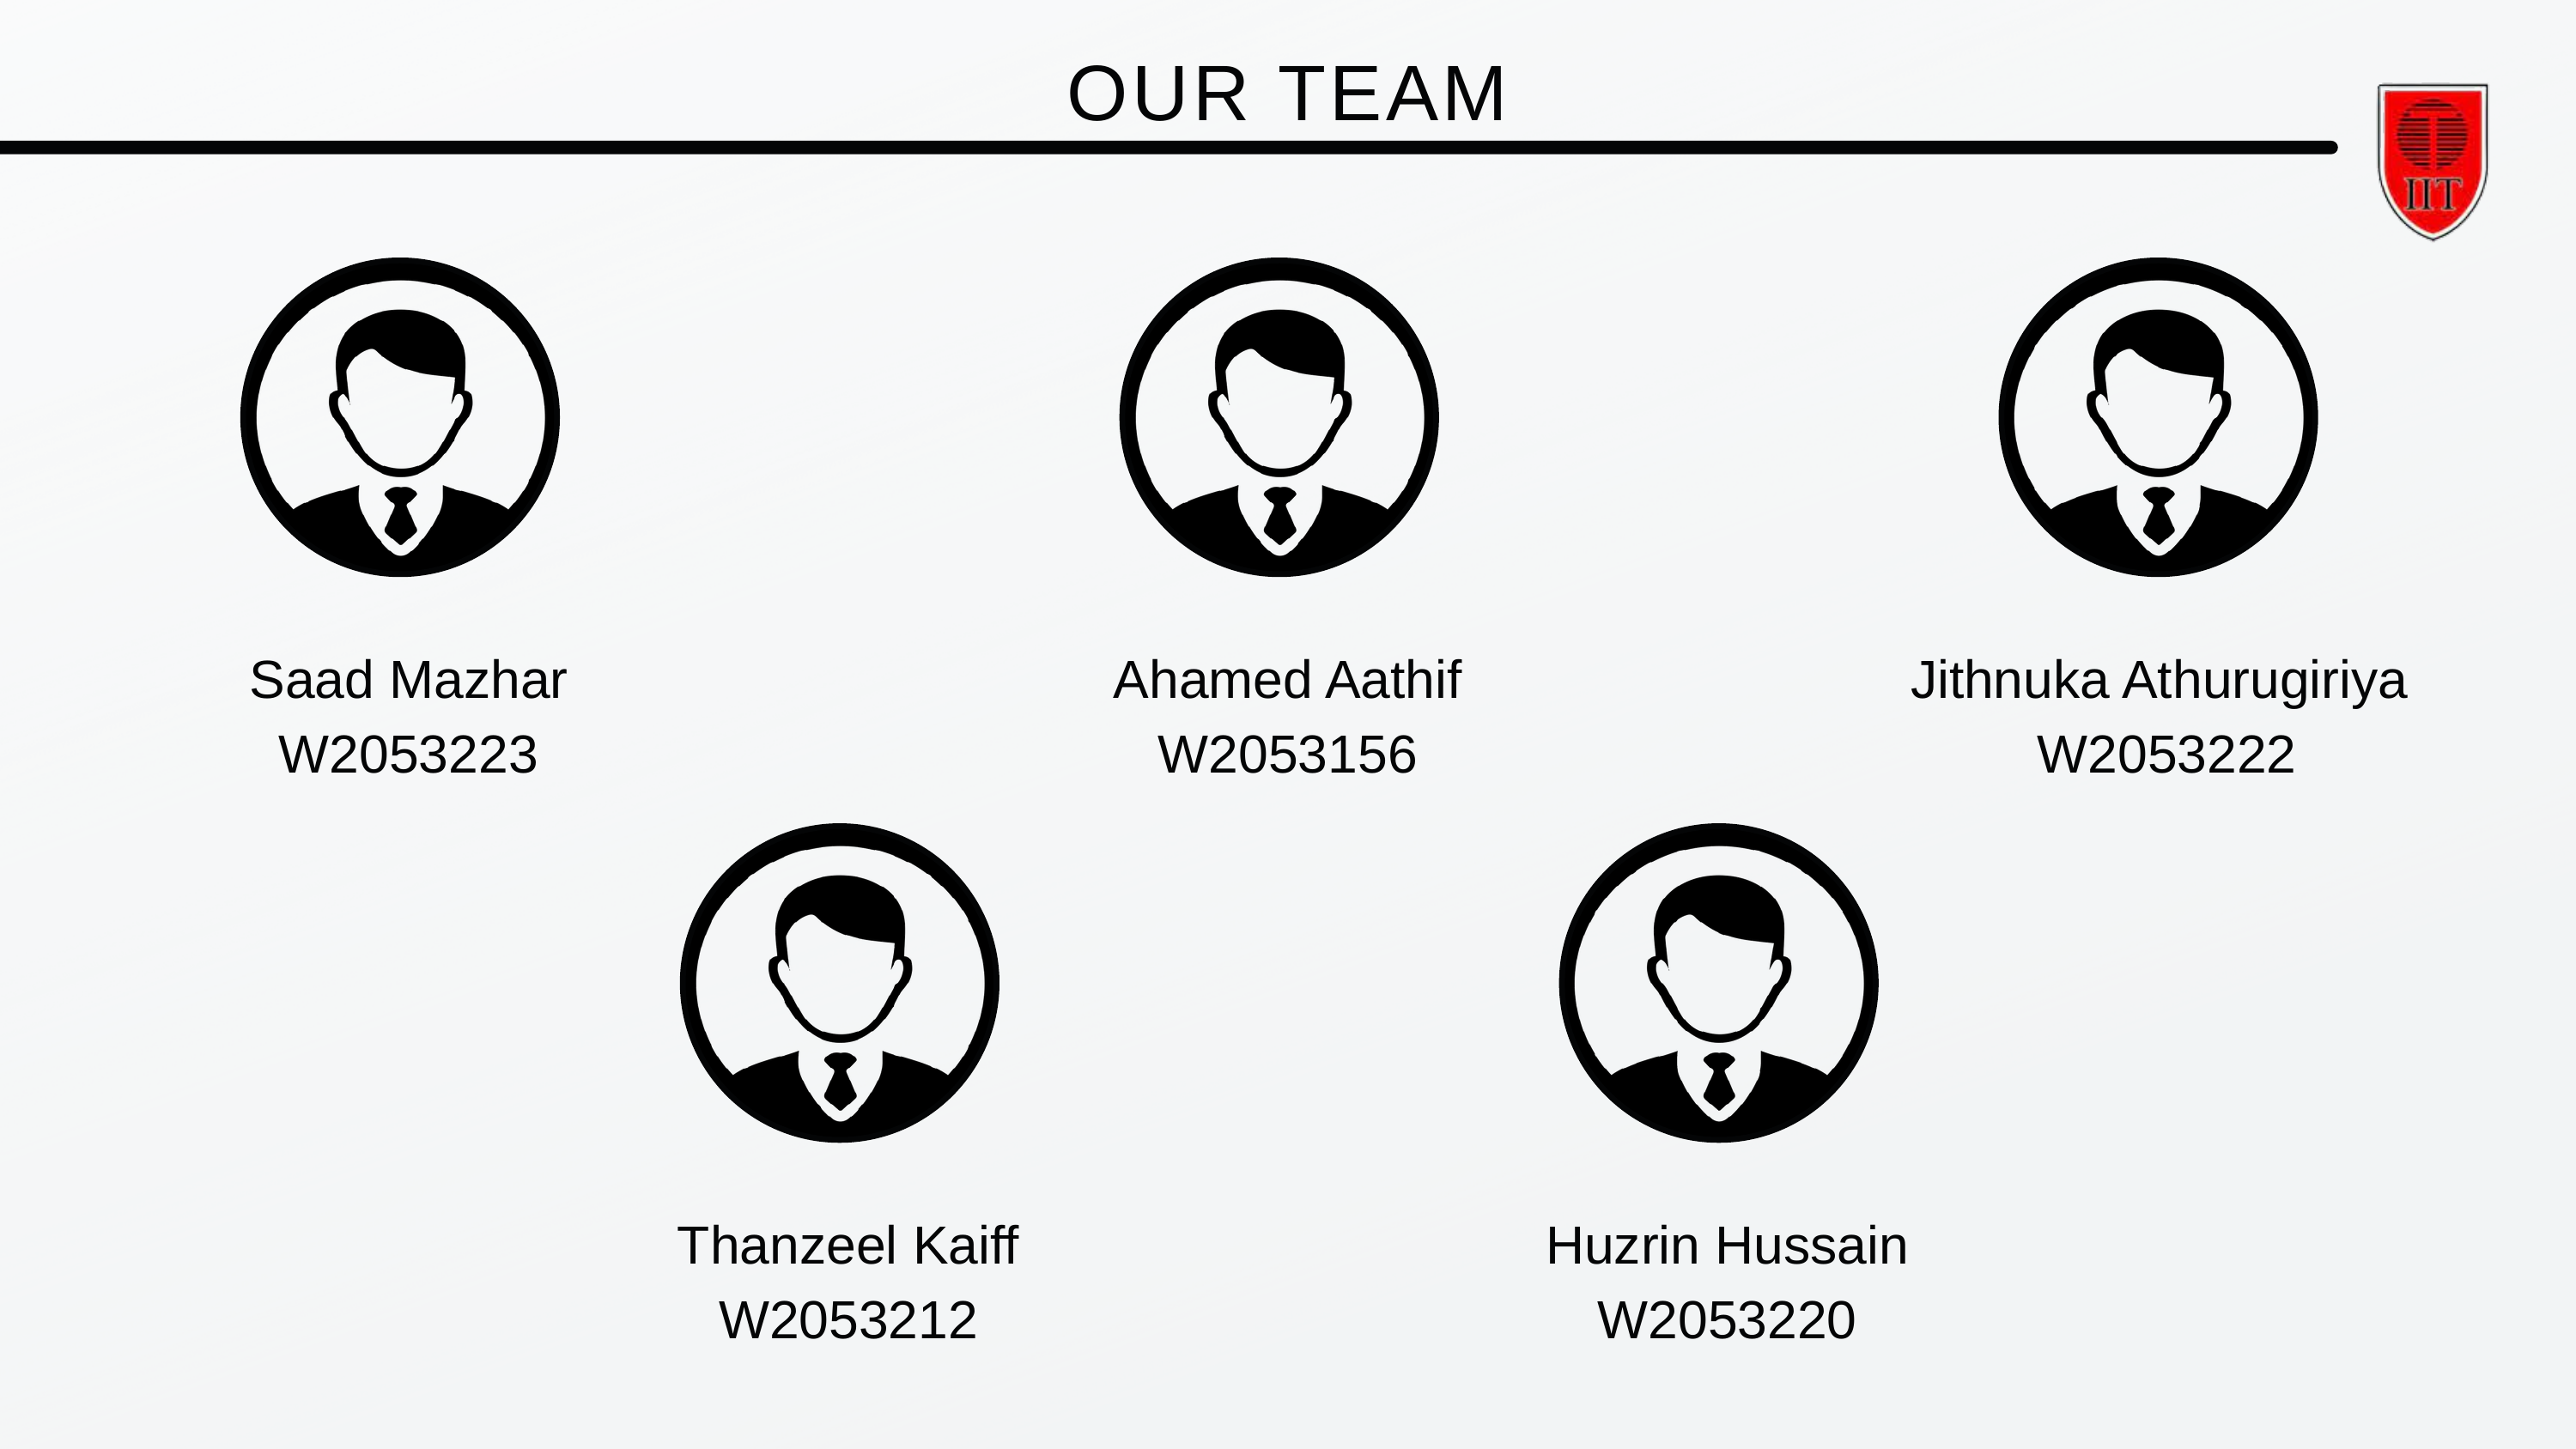

OUR TEAM

Saad Mazhar
W2053223

Ahamed Aathif
W2053156

Jithnuka Athurugiriya
W2053222

Thanzeel Kaiff
W2053212

Huzrin Hussain
W2053220